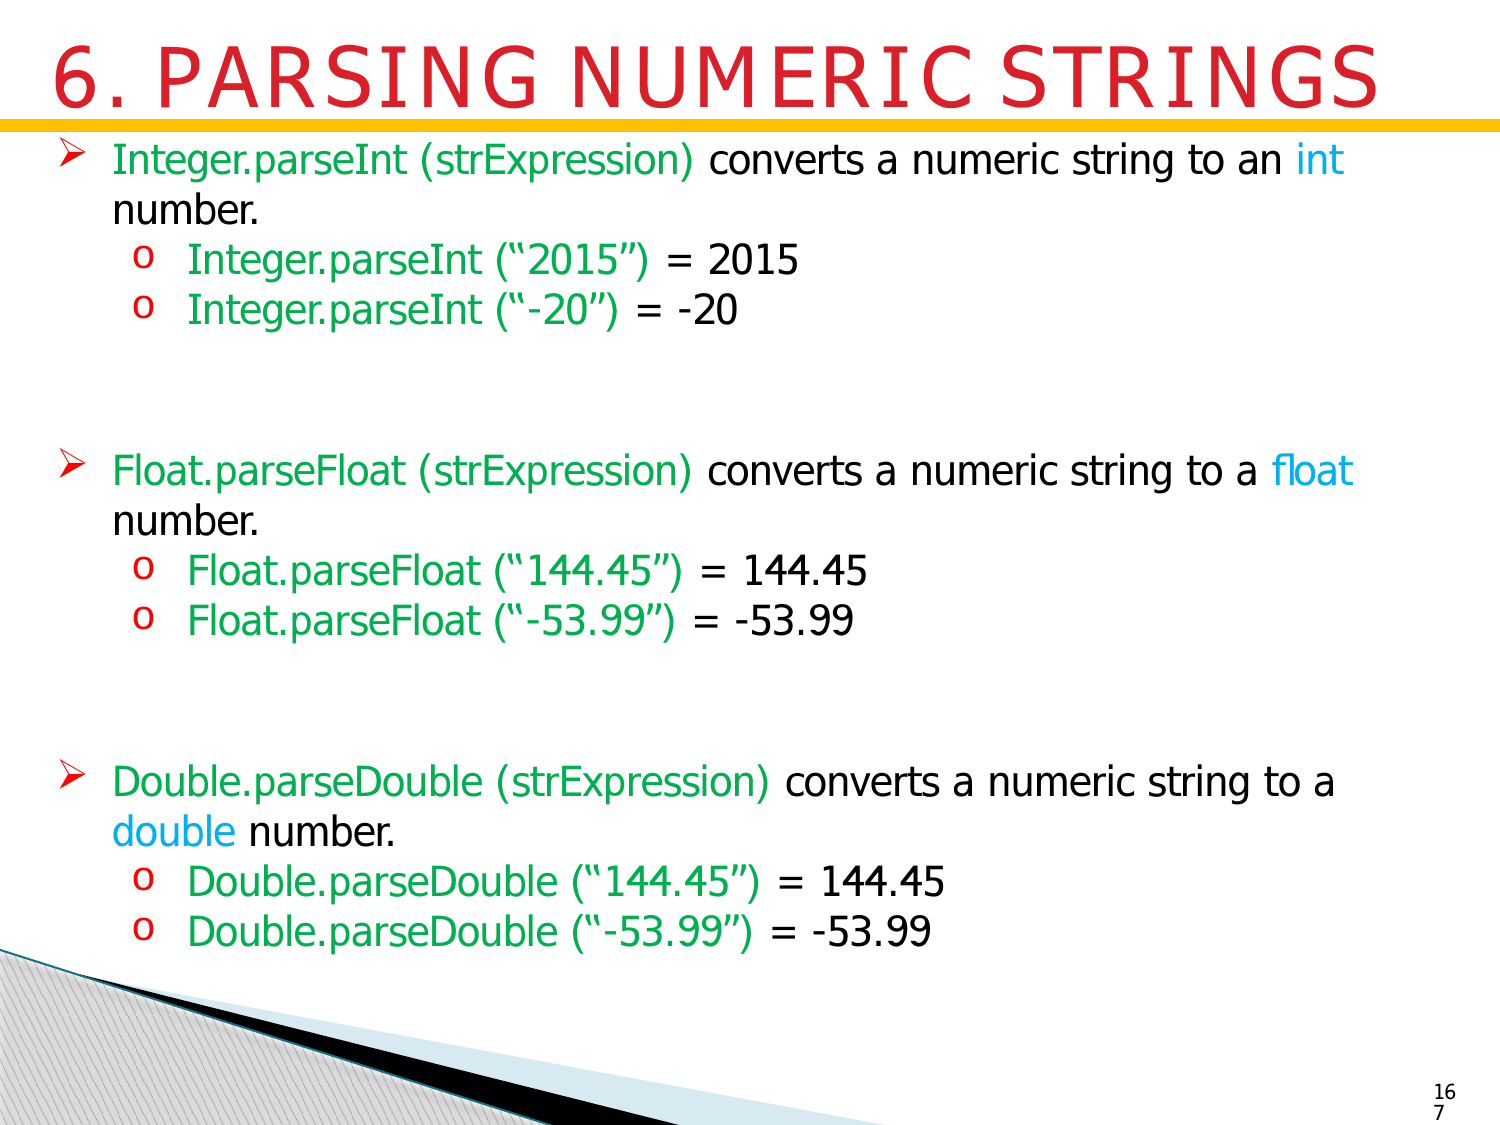

# 6. PARSING NUMERIC STRINGS
Integer.parseInt (strExpression) converts a numeric string to an int number.
Integer.parseInt (“2015”) = 2015
Integer.parseInt (“-20”) = -20
Float.parseFloat (strExpression) converts a numeric string to a float number.
Float.parseFloat (“144.45”) = 144.45
Float.parseFloat (“-53.99”) = -53.99
Double.parseDouble (strExpression) converts a numeric string to a double number.
Double.parseDouble (“144.45”) = 144.45
Double.parseDouble (“-53.99”) = -53.99
167